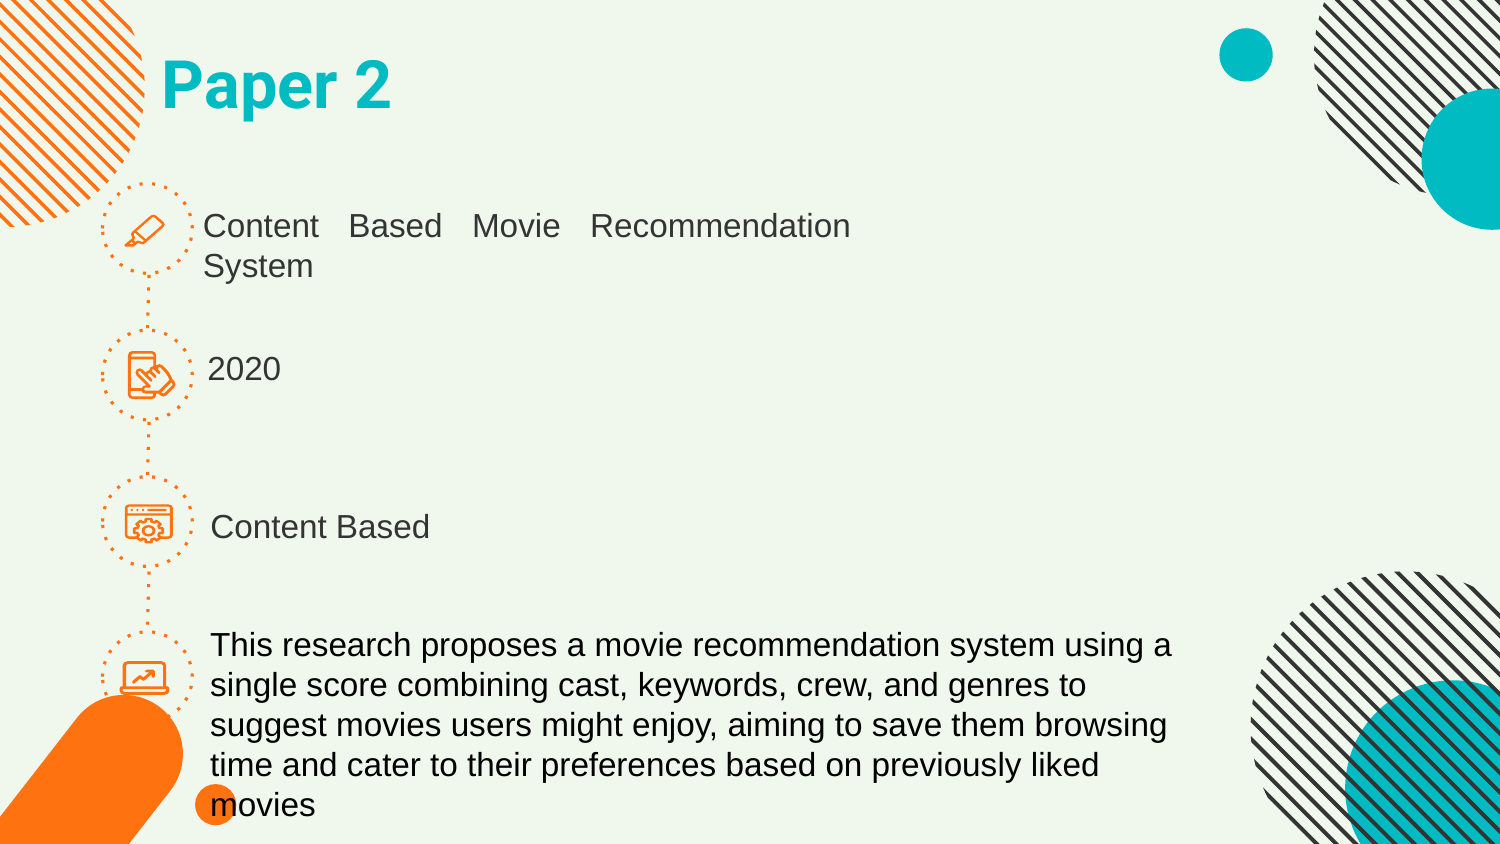

# Paper 2

Content Based Movie Recommendation System

2020

Content Based

This research proposes a movie recommendation system using a single score combining cast, keywords, crew, and genres to suggest movies users might enjoy, aiming to save them browsing time and cater to their preferences based on previously liked movies